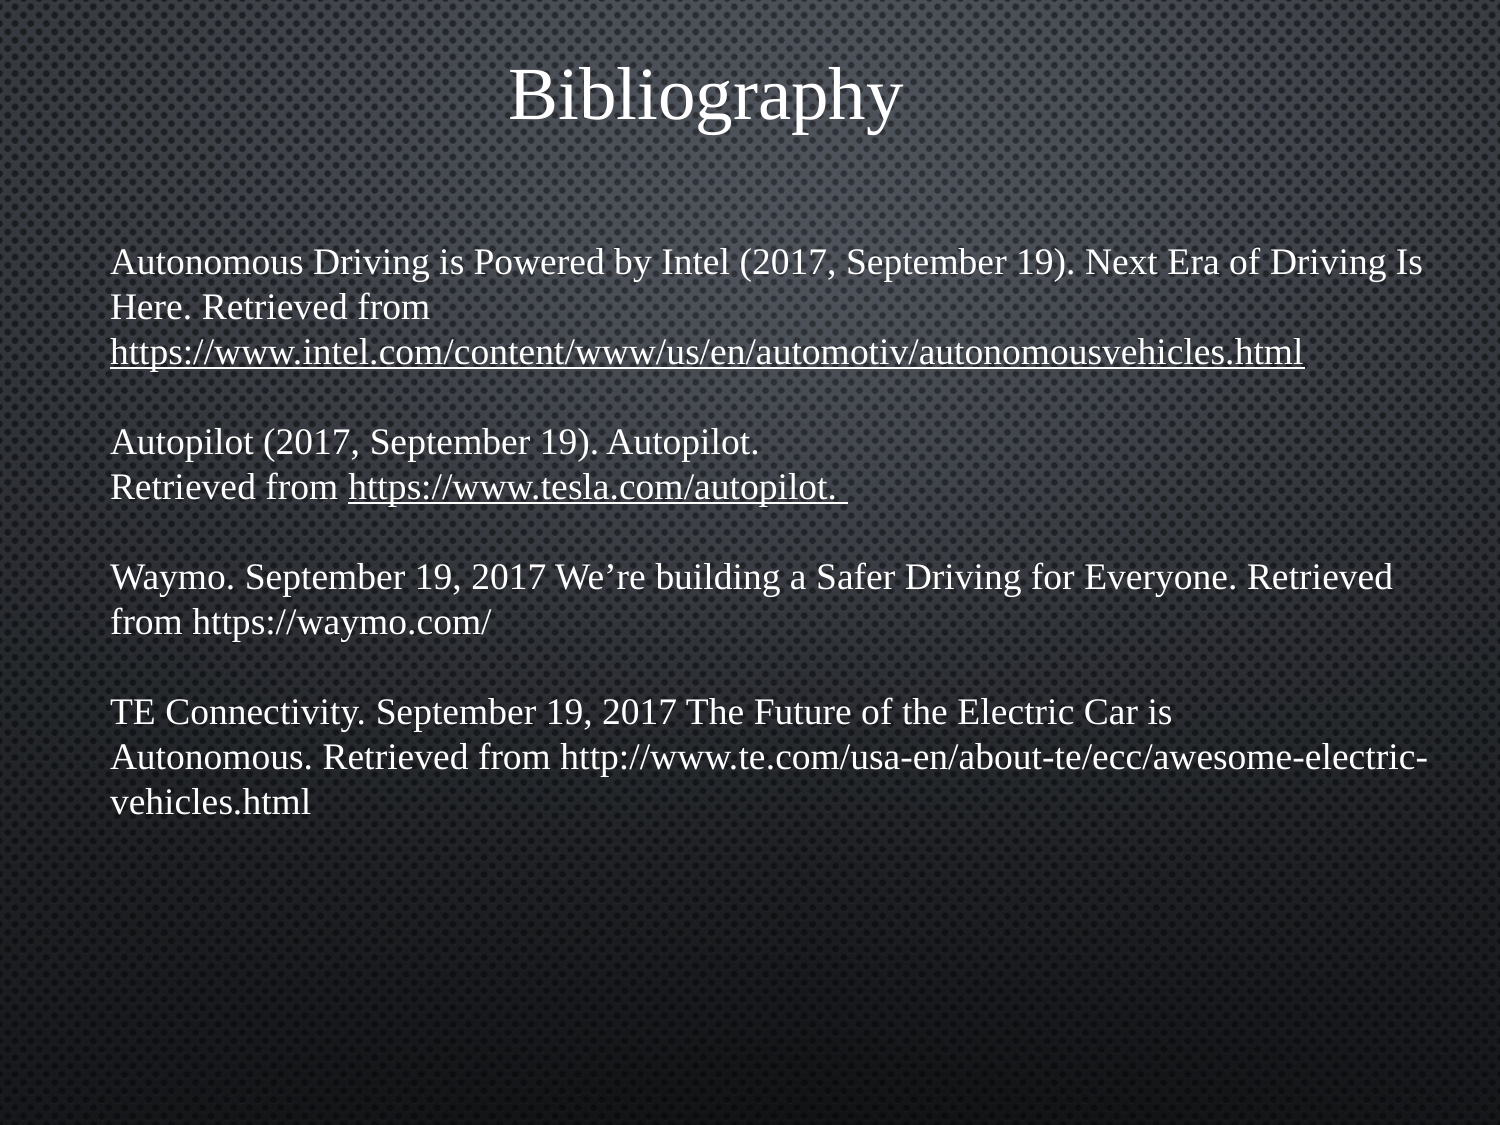

Bibliography
Autonomous Driving is Powered by Intel (2017, September 19). Next Era of Driving Is Here. Retrieved from https://www.intel.com/content/www/us/en/automotiv/autonomousvehicles.html

Autopilot (2017, September 19). Autopilot. Retrieved from https://www.tesla.com/autopilot.

Waymo. September 19, 2017 We’re building a Safer Driving for Everyone. Retrieved from https://waymo.com/

TE Connectivity. September 19, 2017 The Future of the Electric Car is Autonomous. Retrieved from http://www.te.com/usa-en/about-te/ecc/awesome-electric-vehicles.html